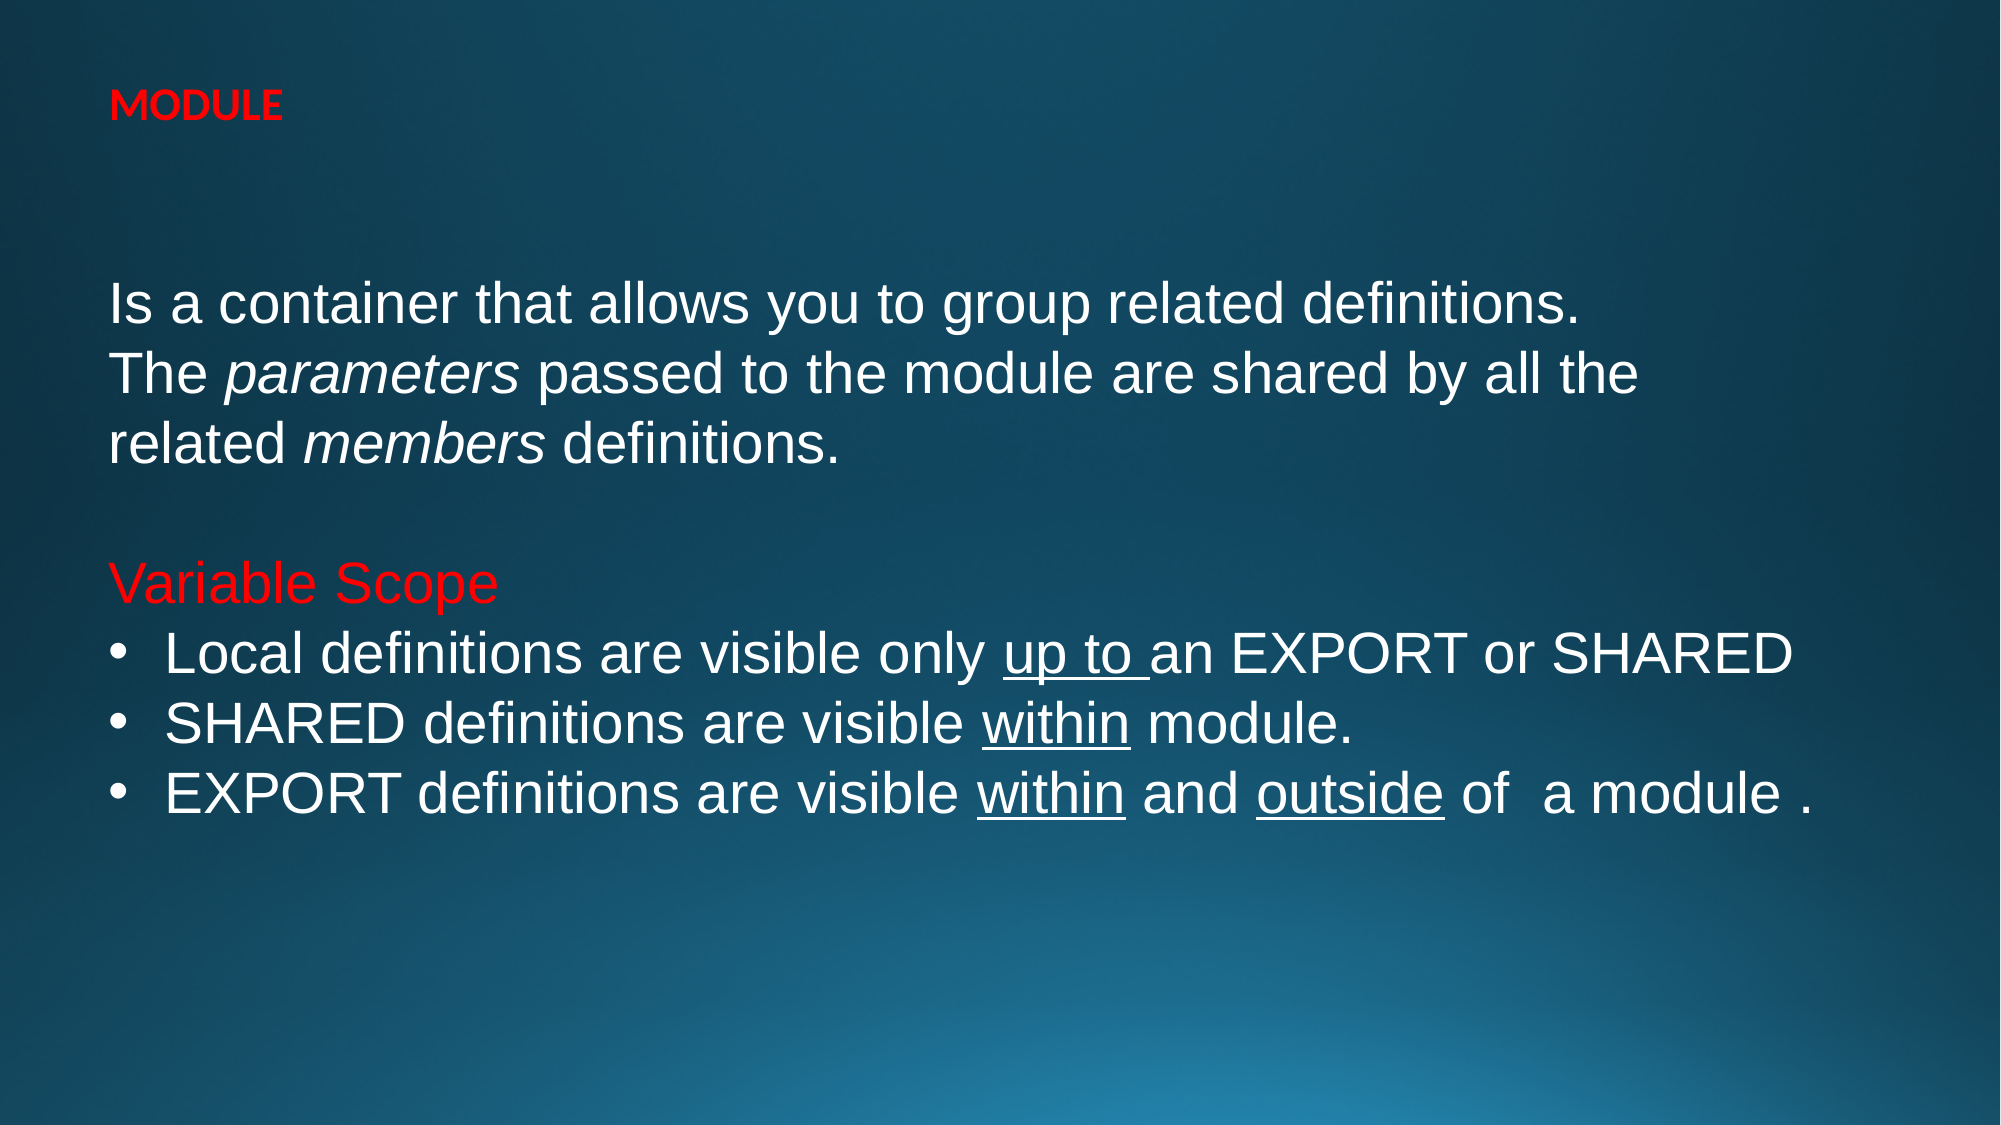

MODULE

Is a container that allows you to group related definitions. The parameters passed to the module are shared by all the related members definitions.

Variable Scope
Local definitions are visible only up to an EXPORT or SHARED
SHARED definitions are visible within module.
EXPORT definitions are visible within and outside of  a module .